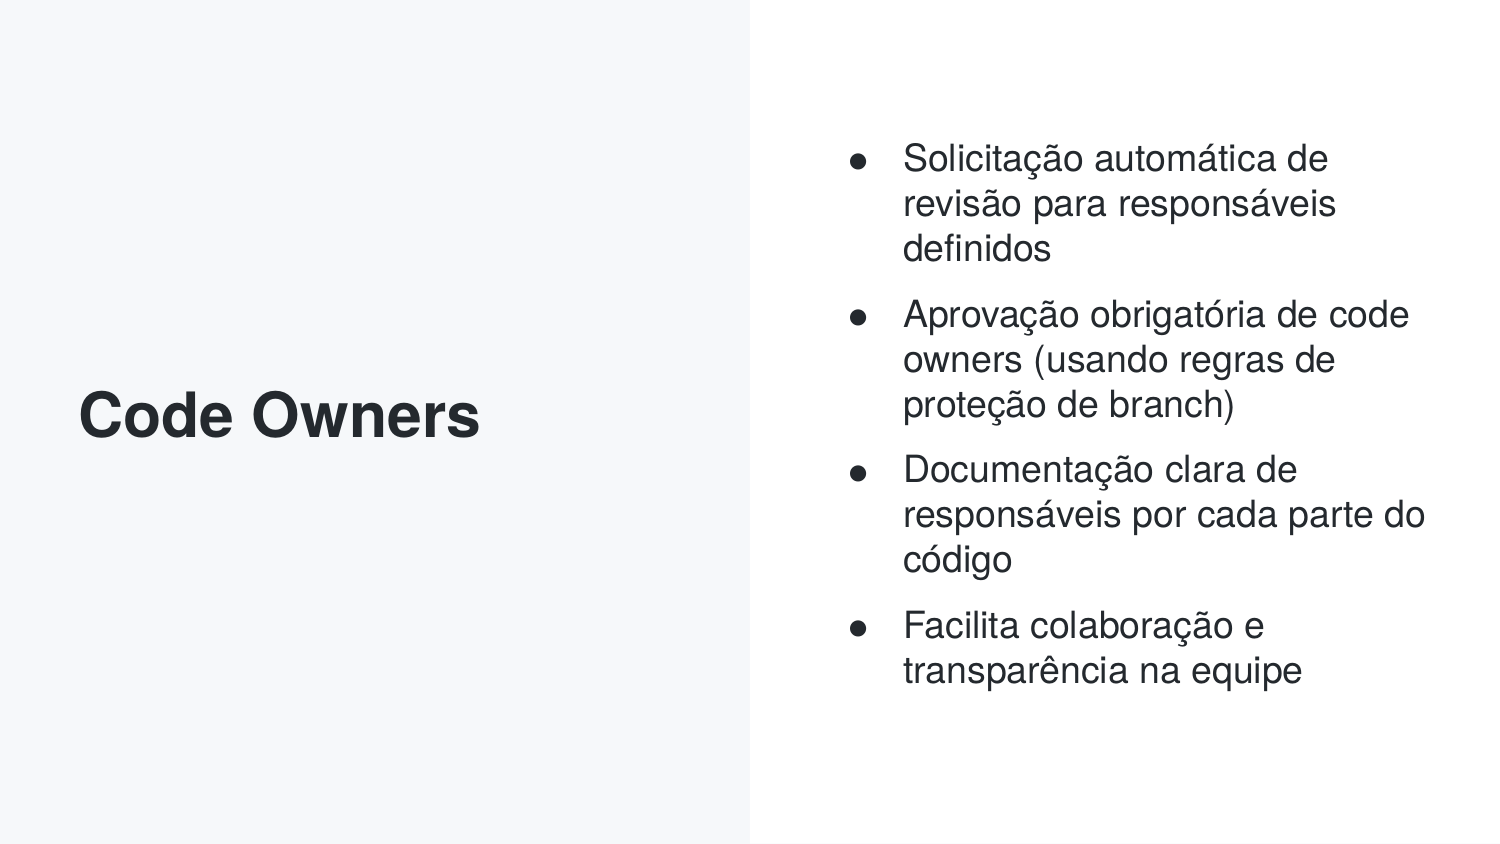

# Code Owners
Solicitação automática de revisão para responsáveis definidos
Aprovação obrigatória de code owners (usando regras de proteção de branch)
Documentação clara de responsáveis por cada parte do código
Facilita colaboração e transparência na equipe